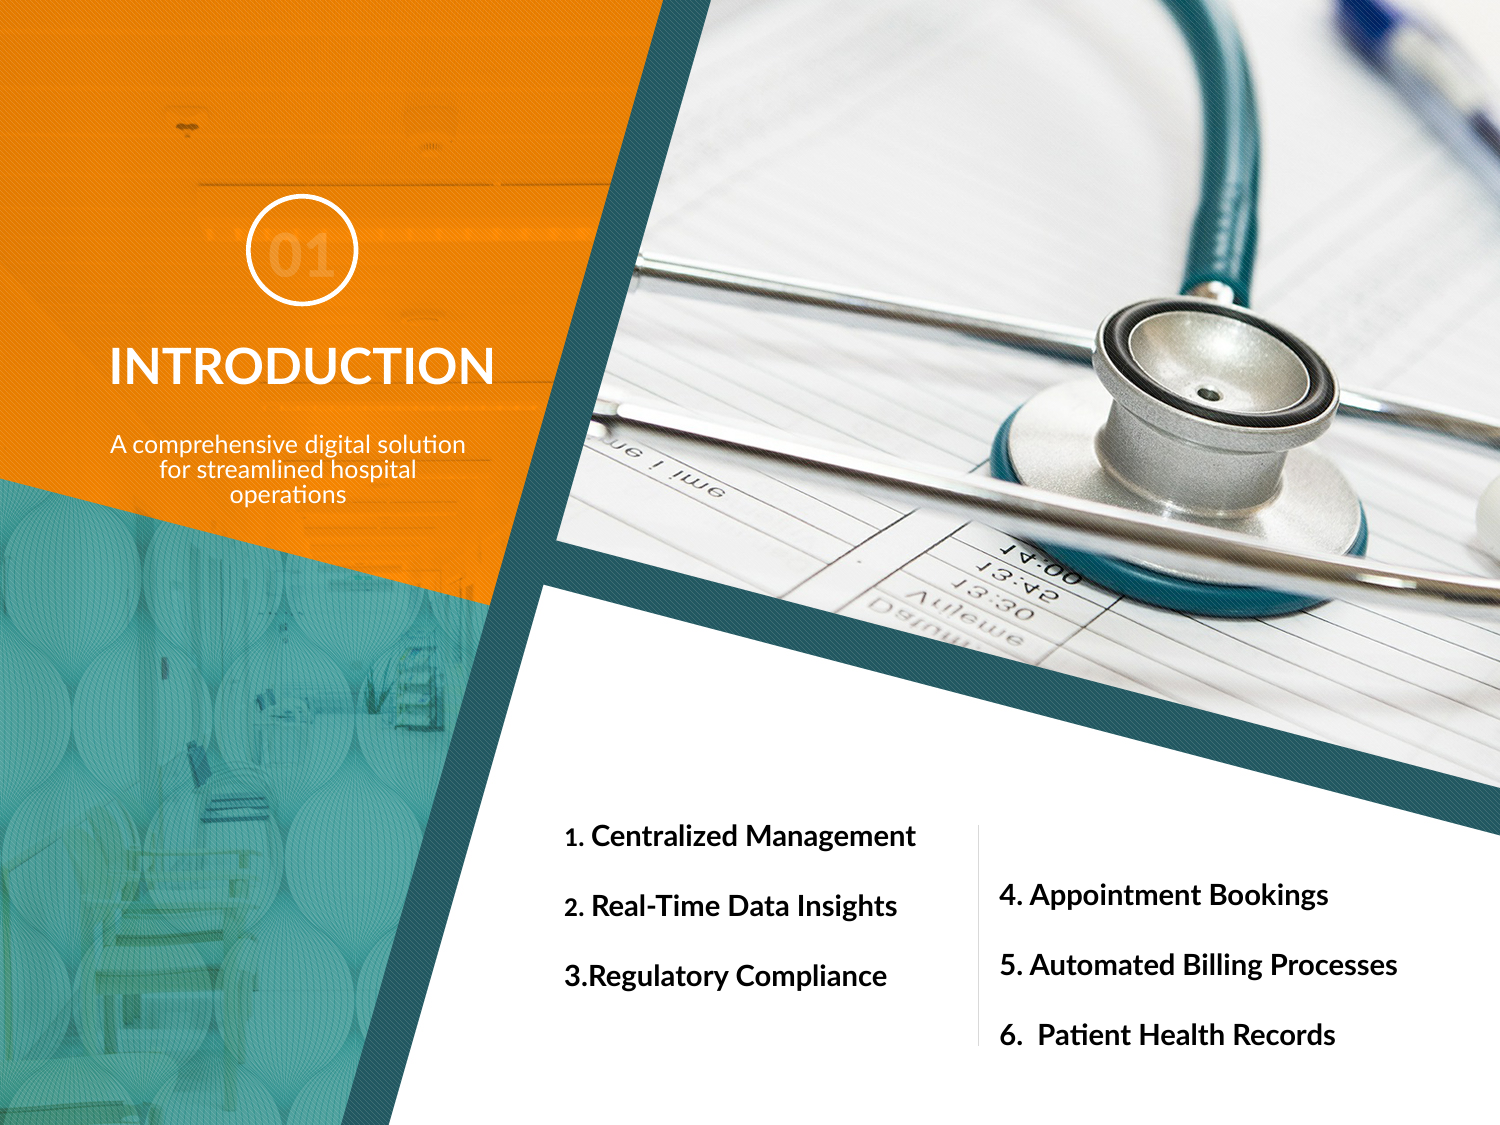

01
Introduction
A comprehensive digital solution for streamlined hospital operations
 Centralized Management
 Real-Time Data Insights
Regulatory Compliance
4. Appointment Bookings
5. Automated Billing Processes
6.  Patient Health Records